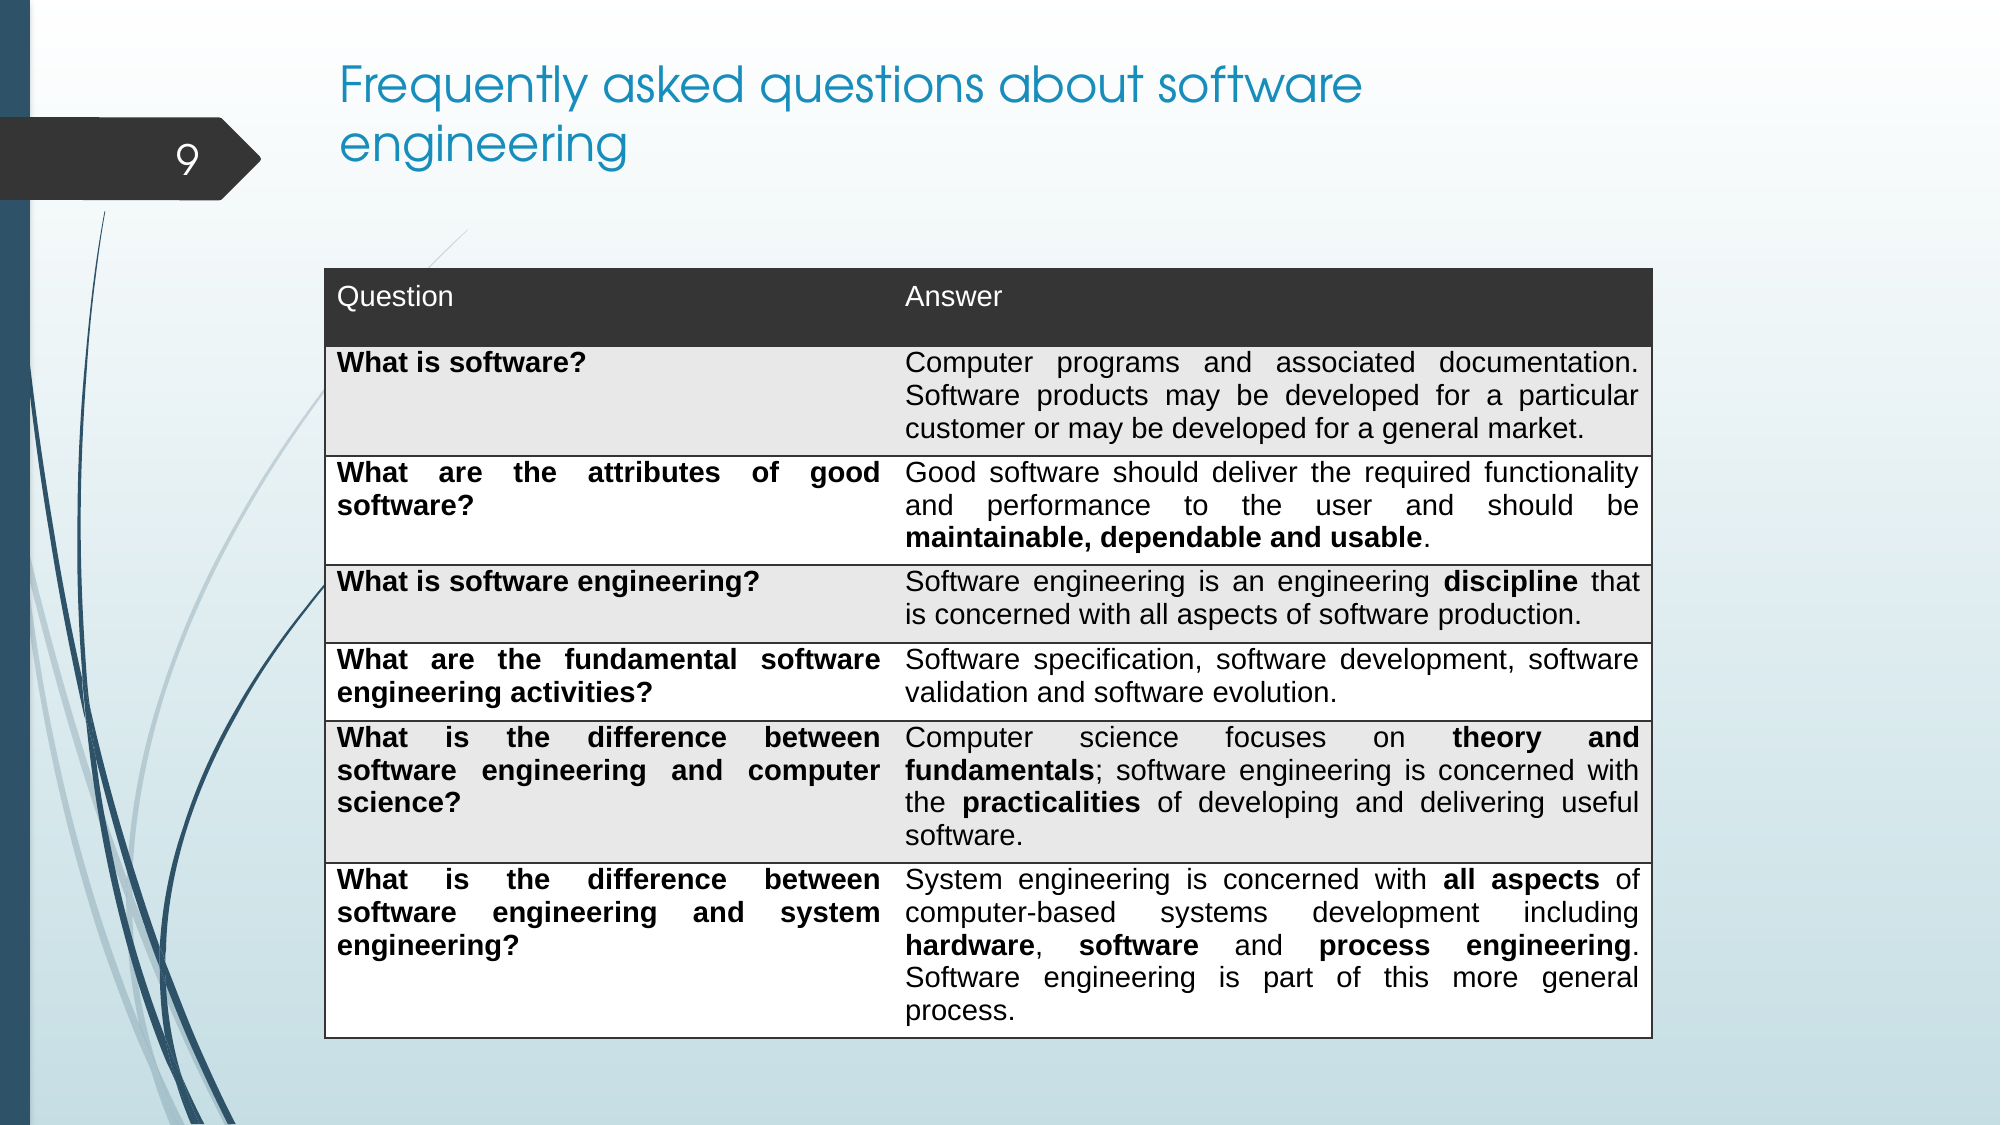

# Frequently asked questions about software engineering
9
| Question | Answer |
| --- | --- |
| What is software? | Computer programs and associated documentation. Software products may be developed for a particular customer or may be developed for a general market. |
| What are the attributes of good software? | Good software should deliver the required functionality and performance to the user and should be maintainable, dependable and usable. |
| What is software engineering? | Software engineering is an engineering discipline that is concerned with all aspects of software production. |
| What are the fundamental software engineering activities? | Software specification, software development, software validation and software evolution. |
| What is the difference between software engineering and computer science? | Computer science focuses on theory and fundamentals; software engineering is concerned with the practicalities of developing and delivering useful software. |
| What is the difference between software engineering and system engineering? | System engineering is concerned with all aspects of computer-based systems development including hardware, software and process engineering. Software engineering is part of this more general process. |